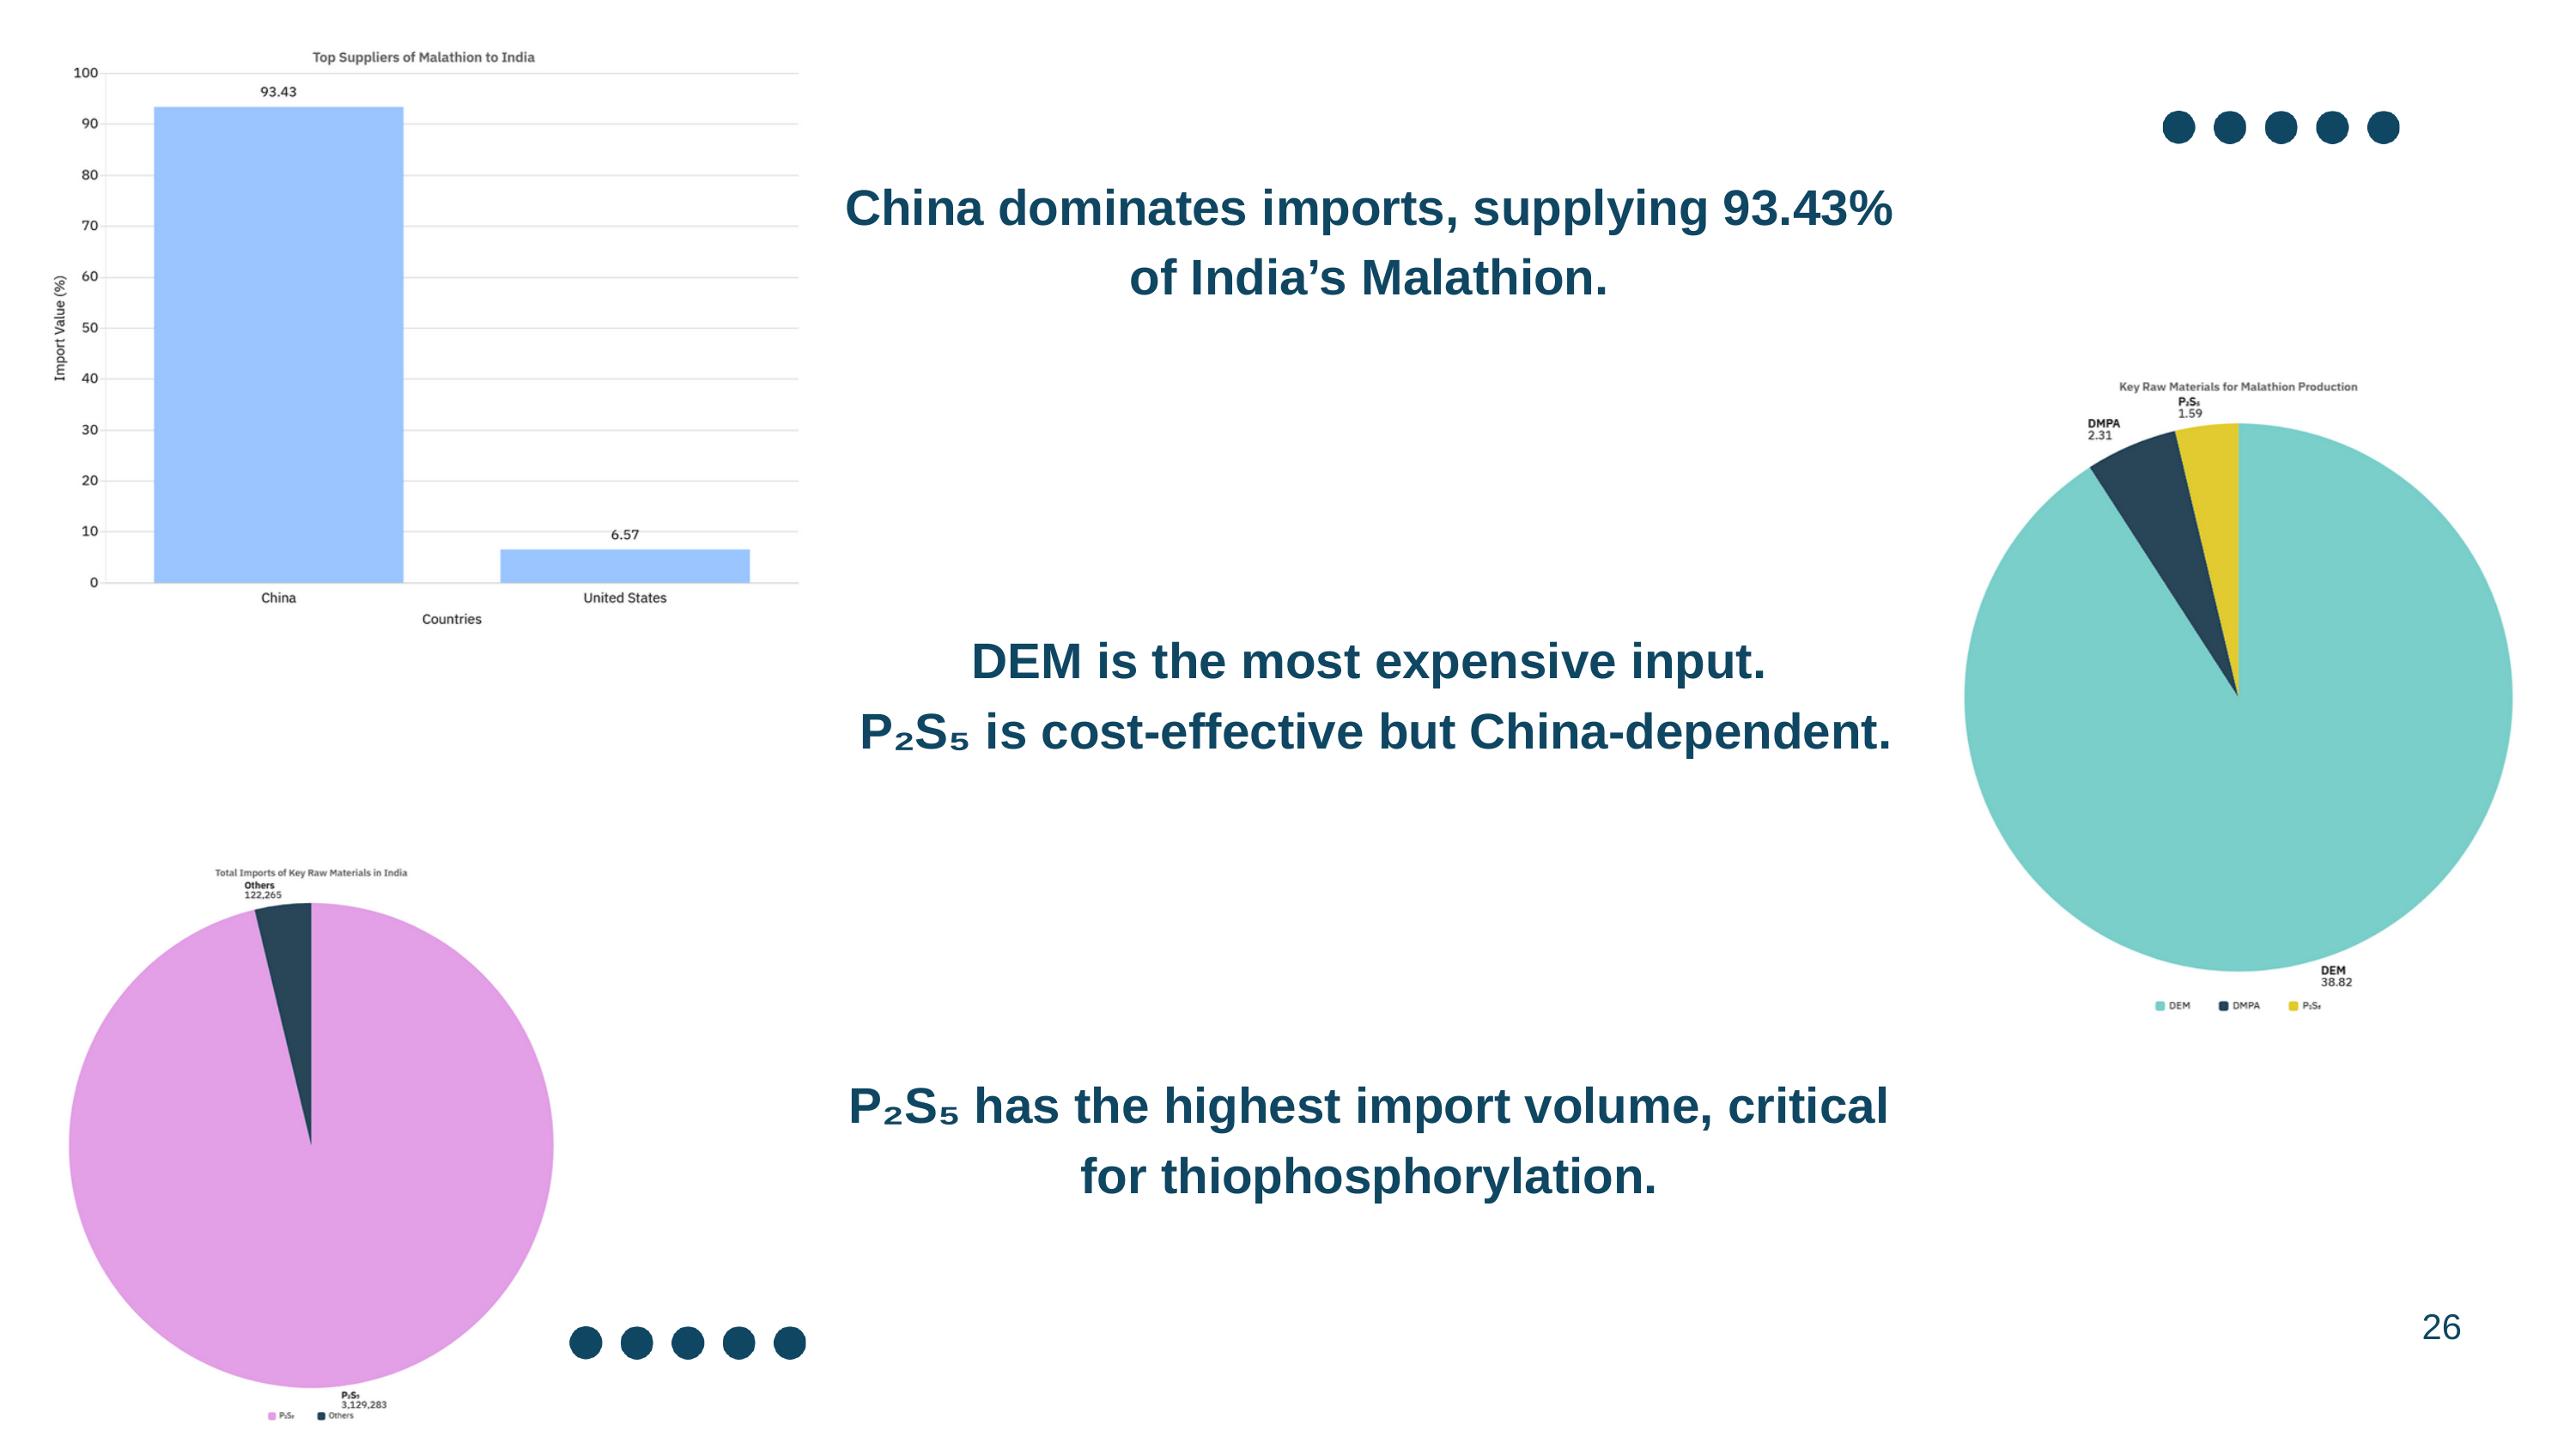

China dominates imports, supplying 93.43% of India’s Malathion.

DEM is the most expensive input.
 P₂S₅ is cost-effective but China-dependent.

P₂S₅ has the highest import volume, critical for thiophosphorylation.
26